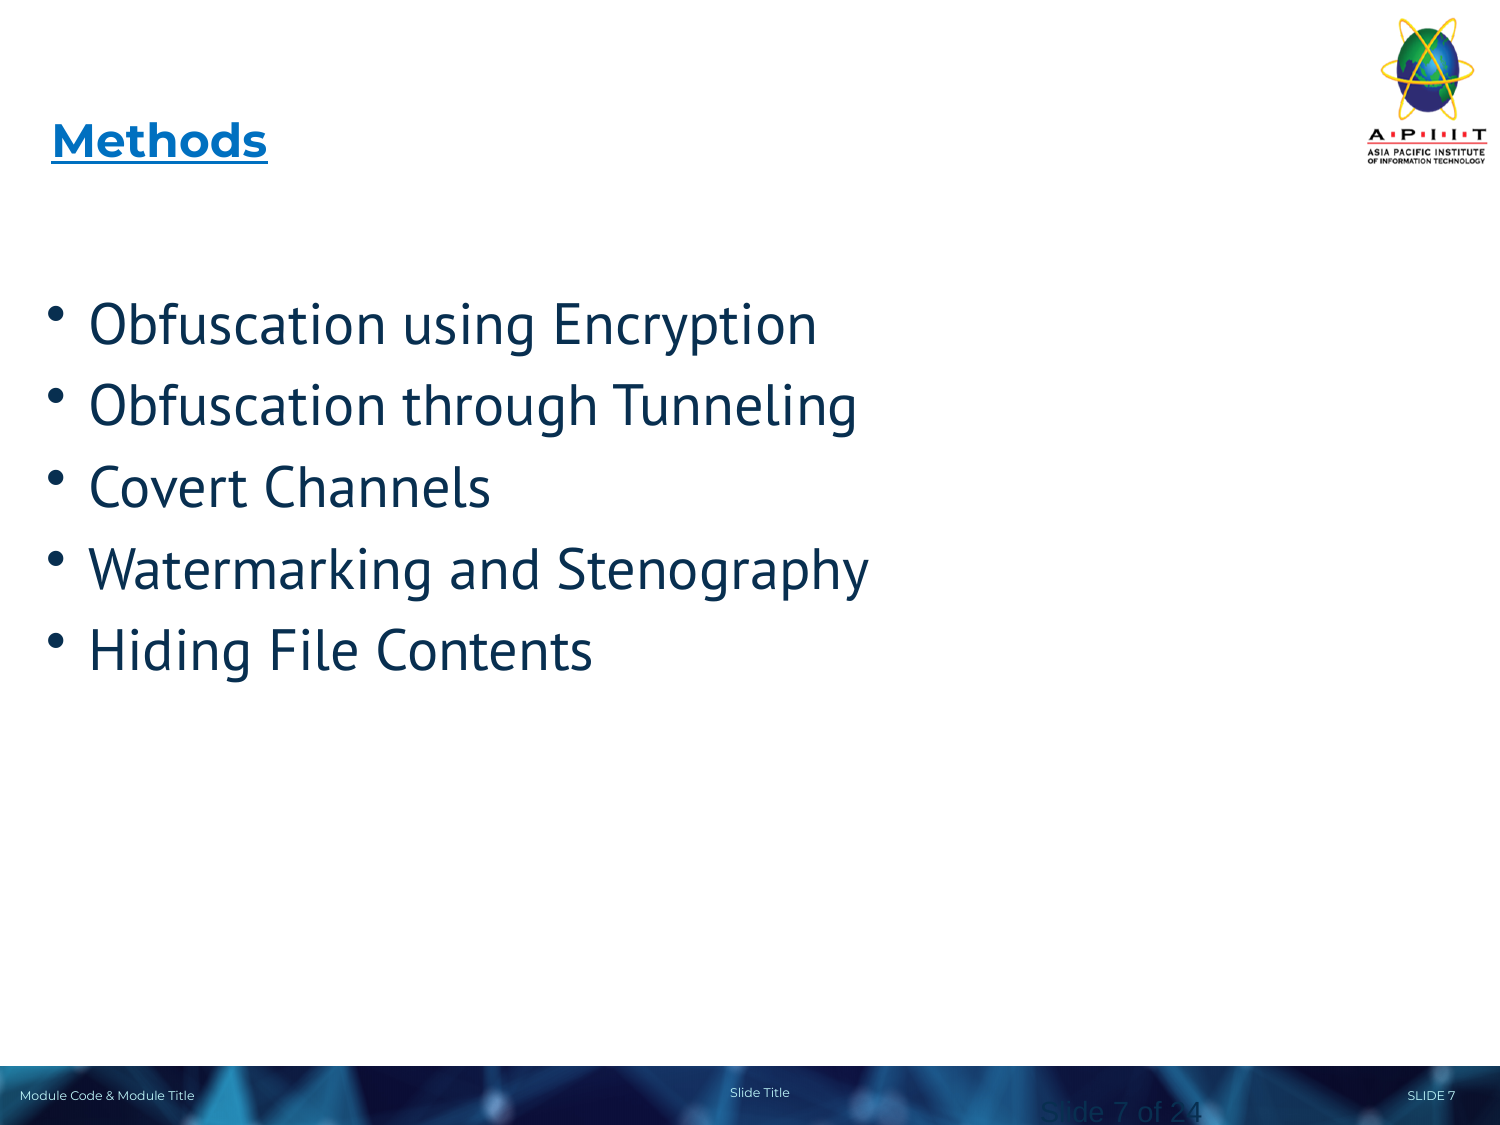

# Methods
Obfuscation using Encryption
Obfuscation through Tunneling
Covert Channels
Watermarking and Stenography
Hiding File Contents
Slide 7 of 24